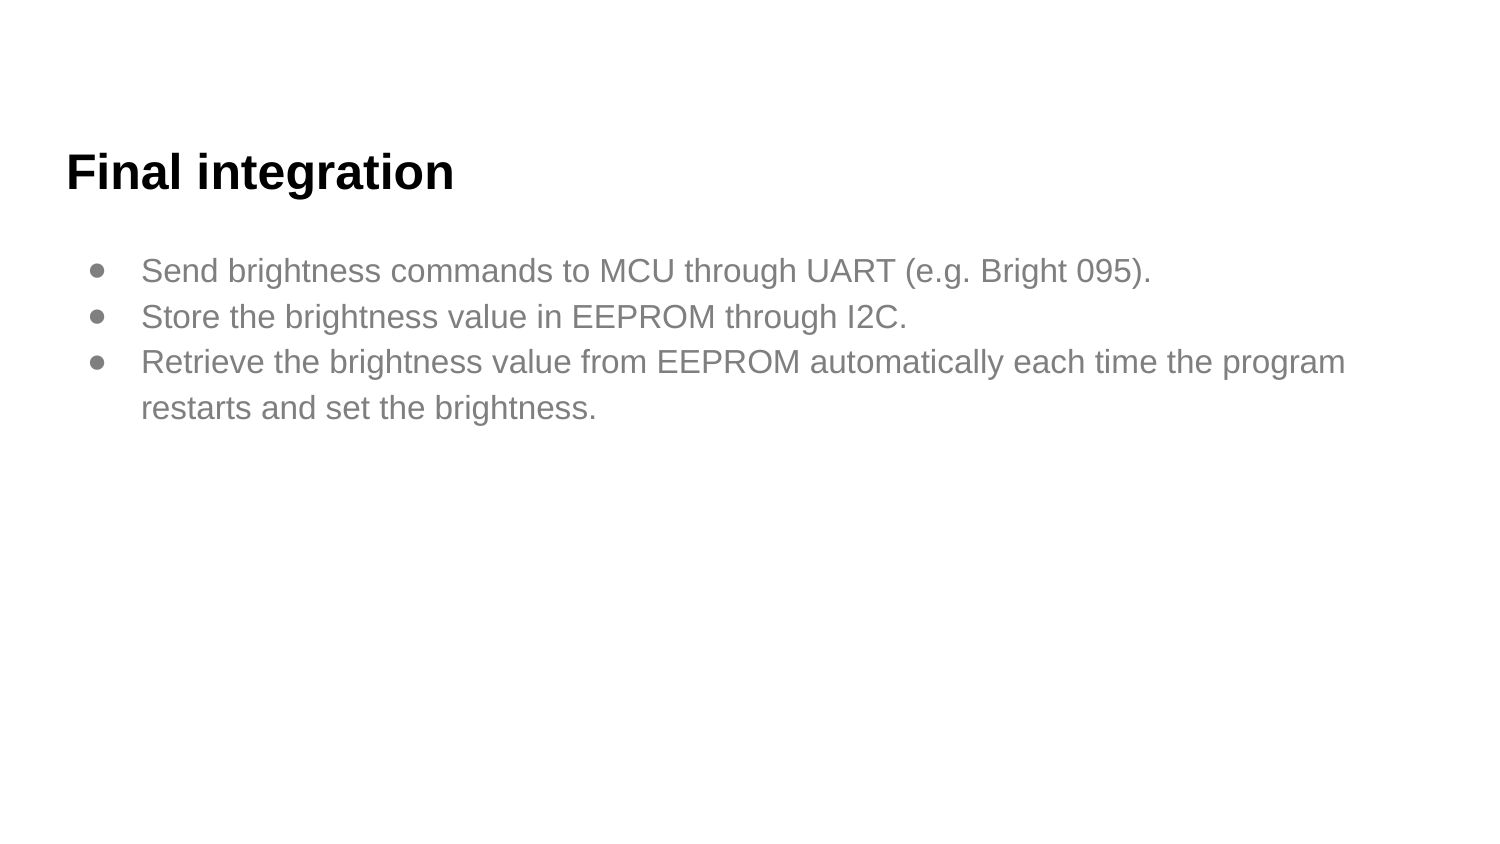

# Final integration
Send brightness commands to MCU through UART (e.g. Bright 095).
Store the brightness value in EEPROM through I2C.
Retrieve the brightness value from EEPROM automatically each time the program restarts and set the brightness.